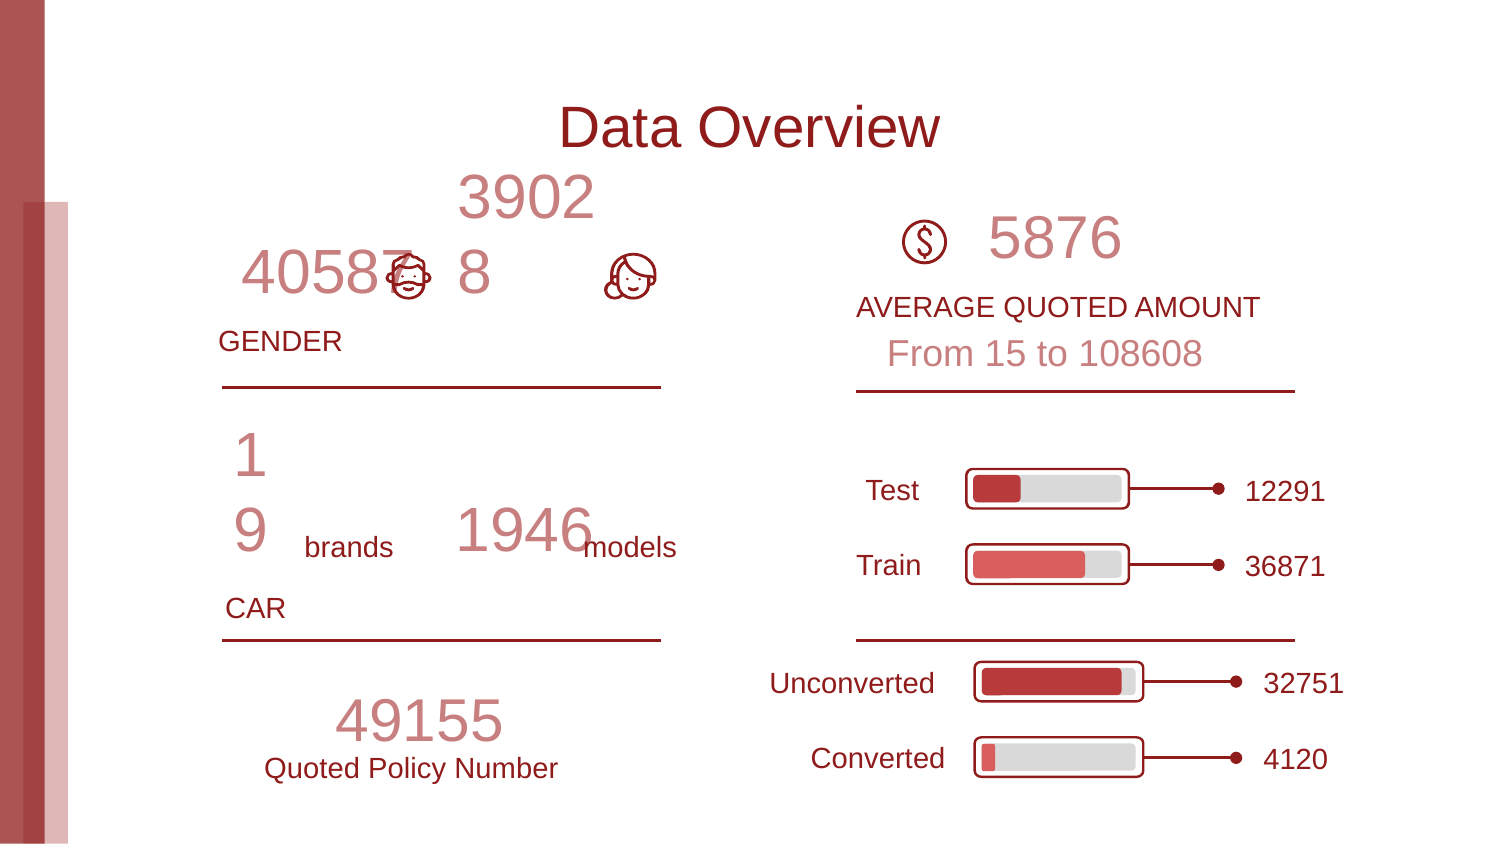

# Data Overview
5876

40587
39028

GENDER
AVERAGE QUOTED AMOUNT
From 15 to 108608

Test
12291

Train
36871
19
1946
brands
models
CAR

Unconverted
32751

     Converted
4120
49155
Quoted Policy Number